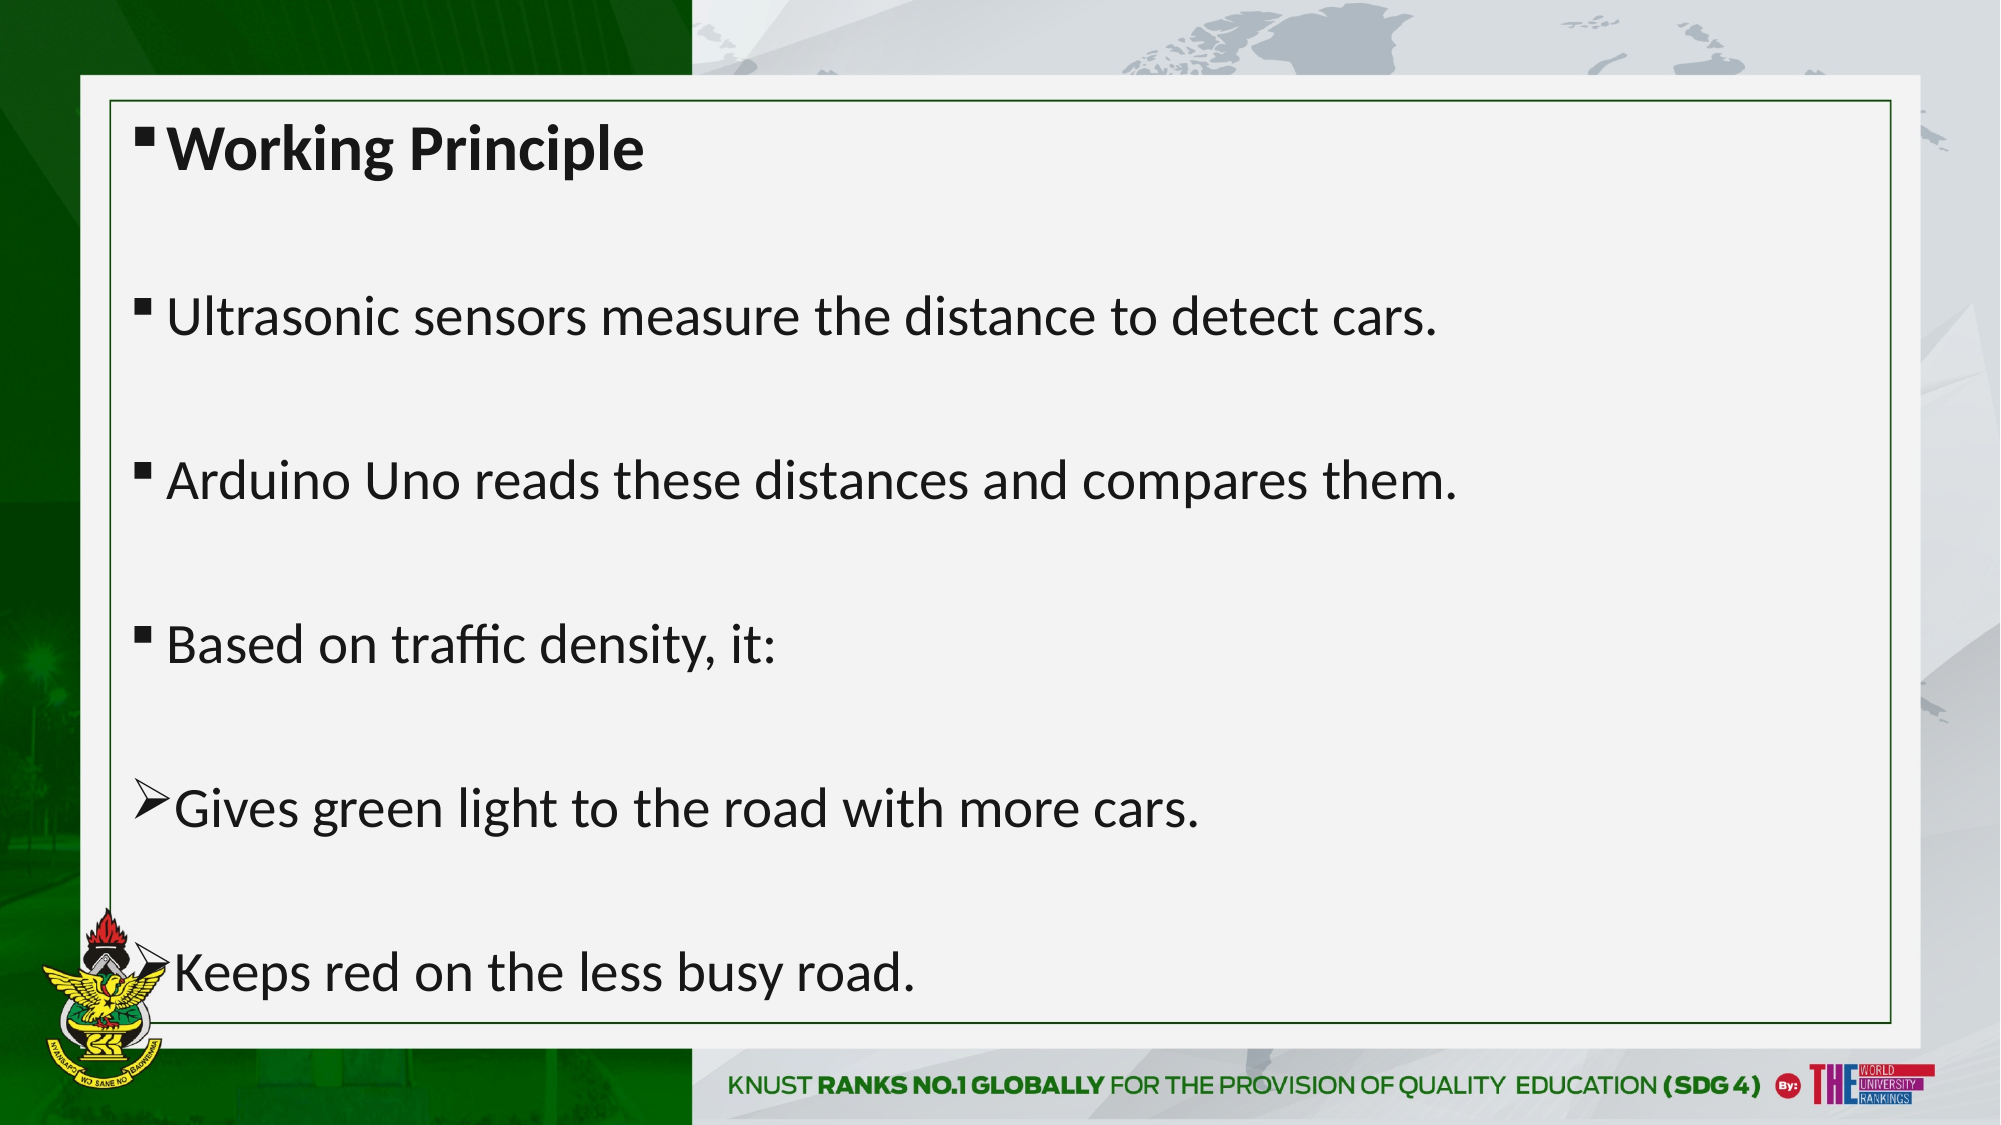

Working Principle

Ultrasonic sensors measure the distance to detect cars.

Arduino Uno reads these distances and compares them.

Based on traffic density, it:

Gives green light to the road with more cars.

Keeps red on the less busy road.